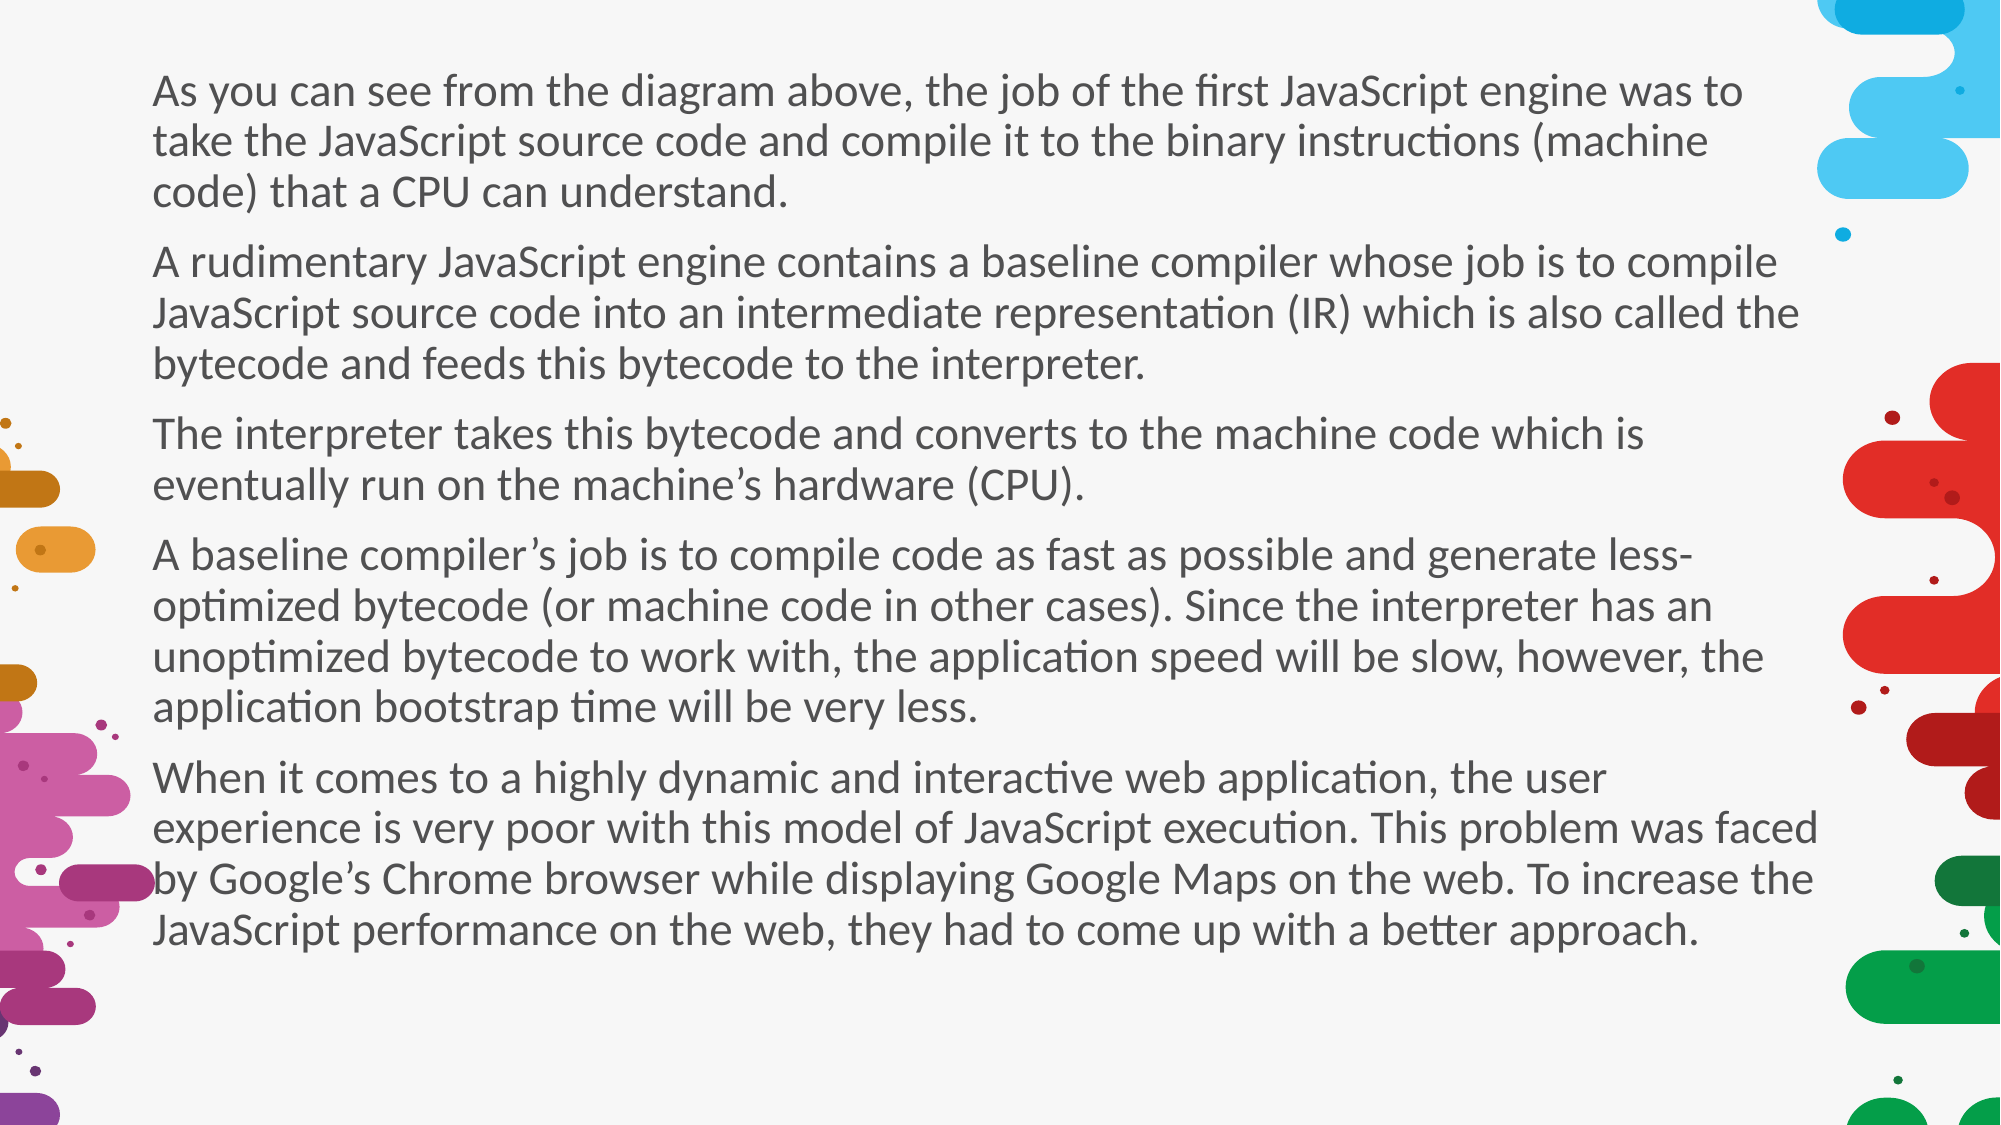

As you can see from the diagram above, the job of the first JavaScript engine was to take the JavaScript source code and compile it to the binary instructions (machine code) that a CPU can understand.
A rudimentary JavaScript engine contains a baseline compiler whose job is to compile JavaScript source code into an intermediate representation (IR) which is also called the bytecode and feeds this bytecode to the interpreter.
The interpreter takes this bytecode and converts to the machine code which is eventually run on the machine’s hardware (CPU).
A baseline compiler’s job is to compile code as fast as possible and generate less-optimized bytecode (or machine code in other cases). Since the interpreter has an unoptimized bytecode to work with, the application speed will be slow, however, the application bootstrap time will be very less.
When it comes to a highly dynamic and interactive web application, the user experience is very poor with this model of JavaScript execution. This problem was faced by Google’s Chrome browser while displaying Google Maps on the web. To increase the JavaScript performance on the web, they had to come up with a better approach.